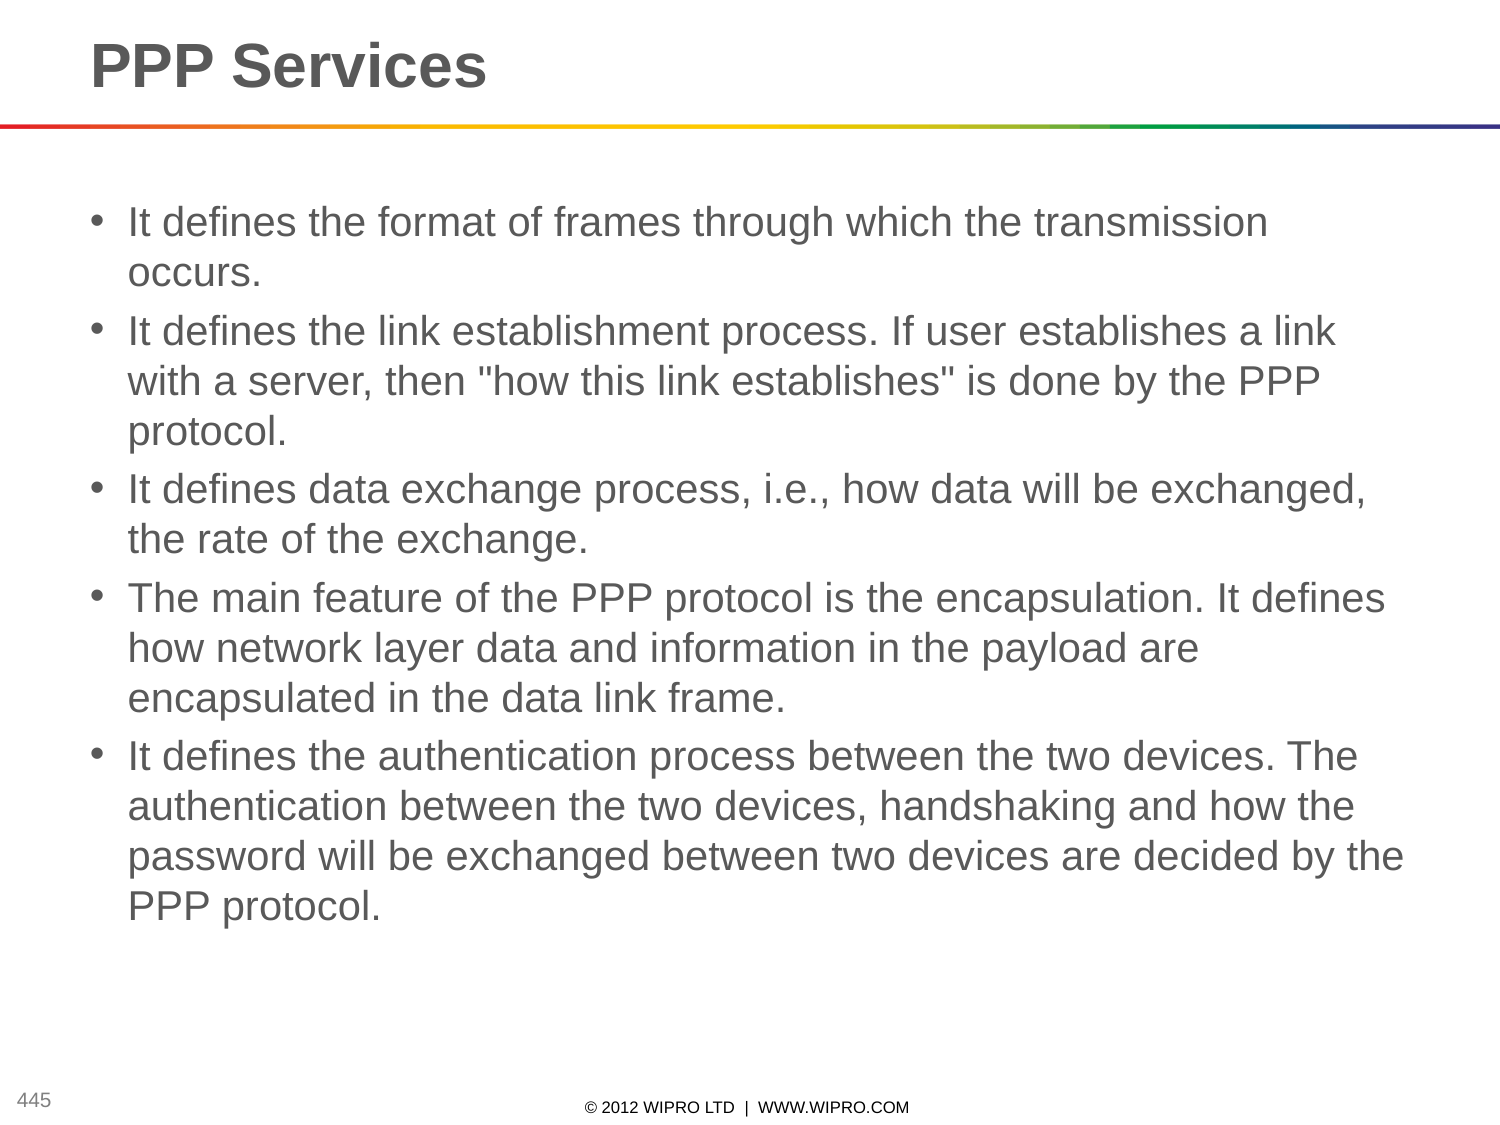

# PPP Services
It defines the format of frames through which the transmission occurs.
It defines the link establishment process. If user establishes a link with a server, then "how this link establishes" is done by the PPP protocol.
It defines data exchange process, i.e., how data will be exchanged, the rate of the exchange.
The main feature of the PPP protocol is the encapsulation. It defines how network layer data and information in the payload are encapsulated in the data link frame.
It defines the authentication process between the two devices. The authentication between the two devices, handshaking and how the password will be exchanged between two devices are decided by the PPP protocol.